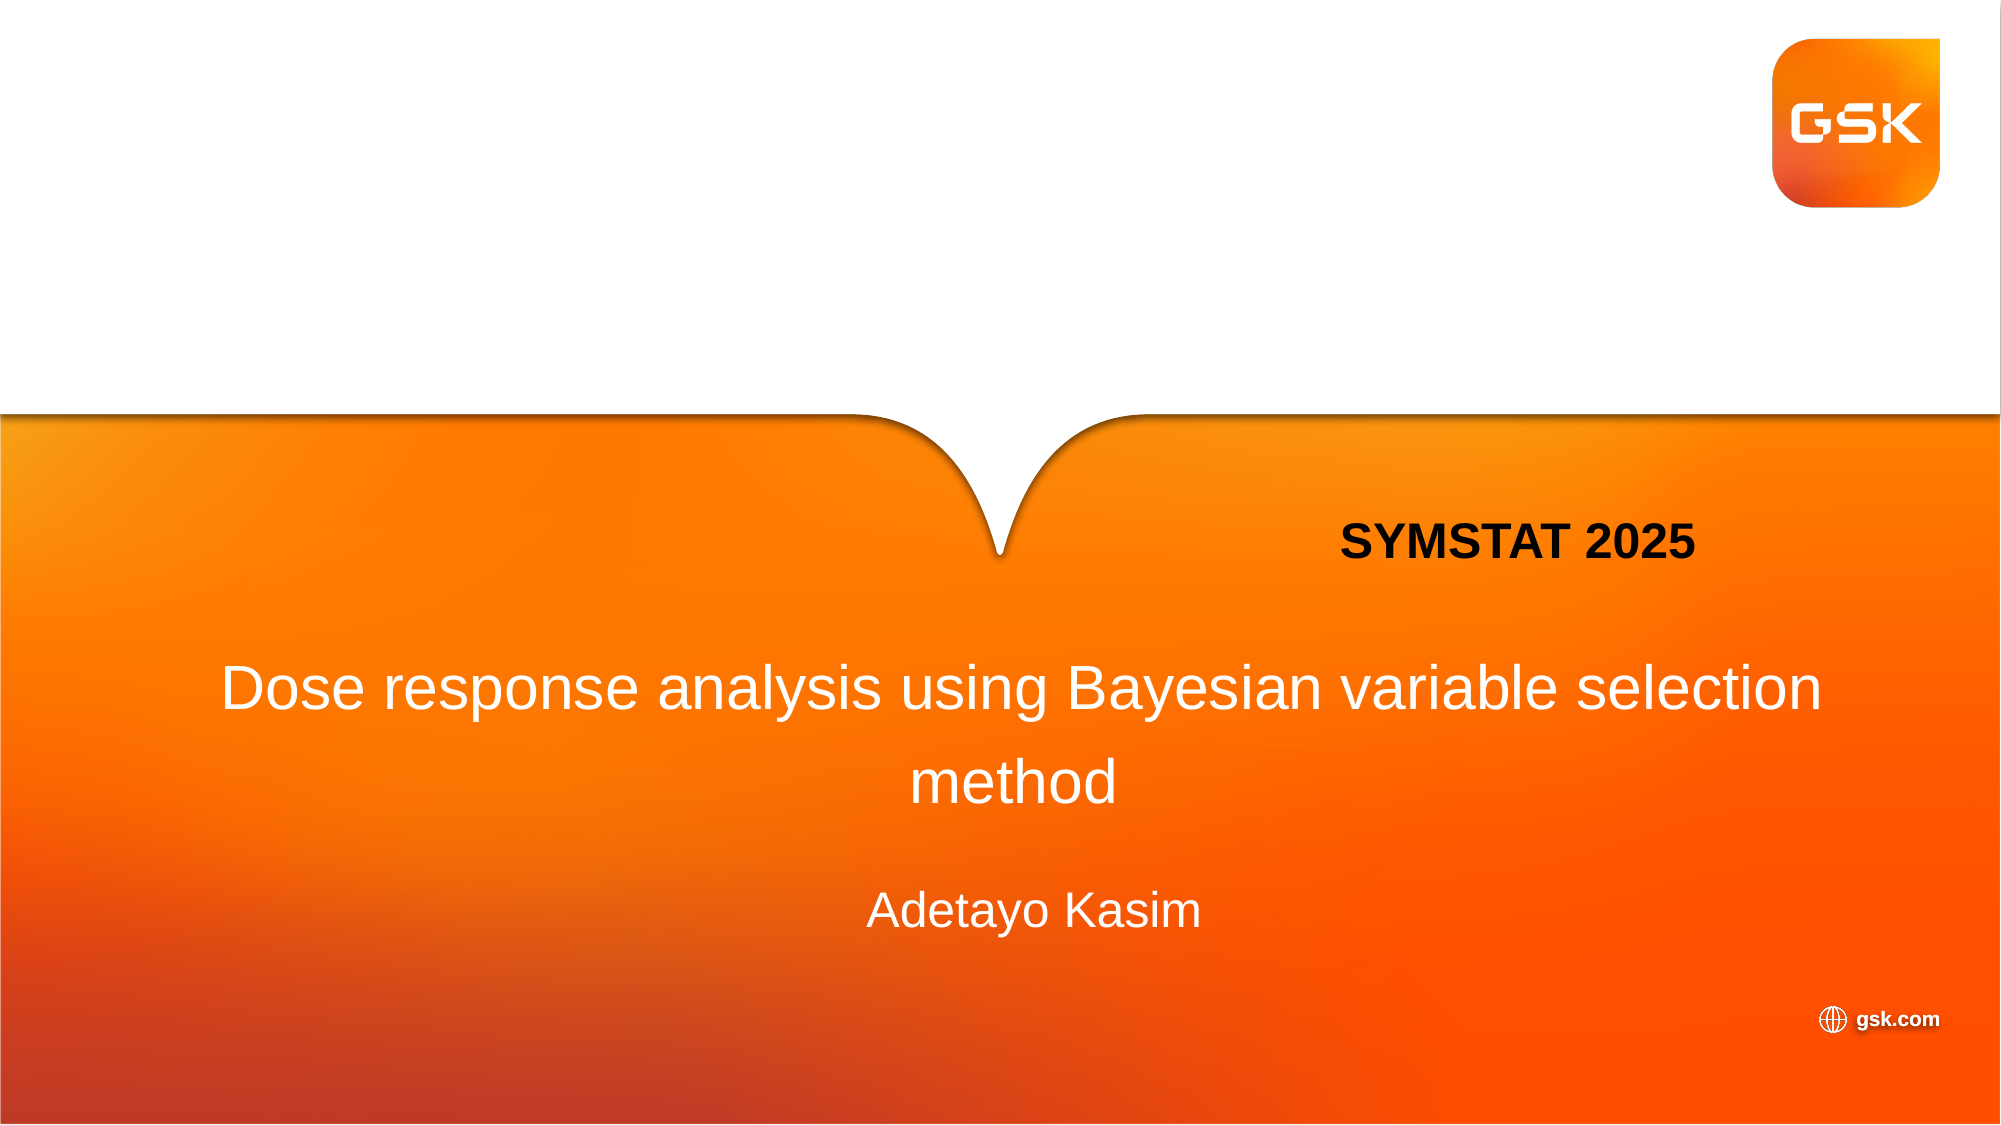

SYMSTAT 2025
# Dose response analysis using Bayesian variable selection method
Adetayo Kasim